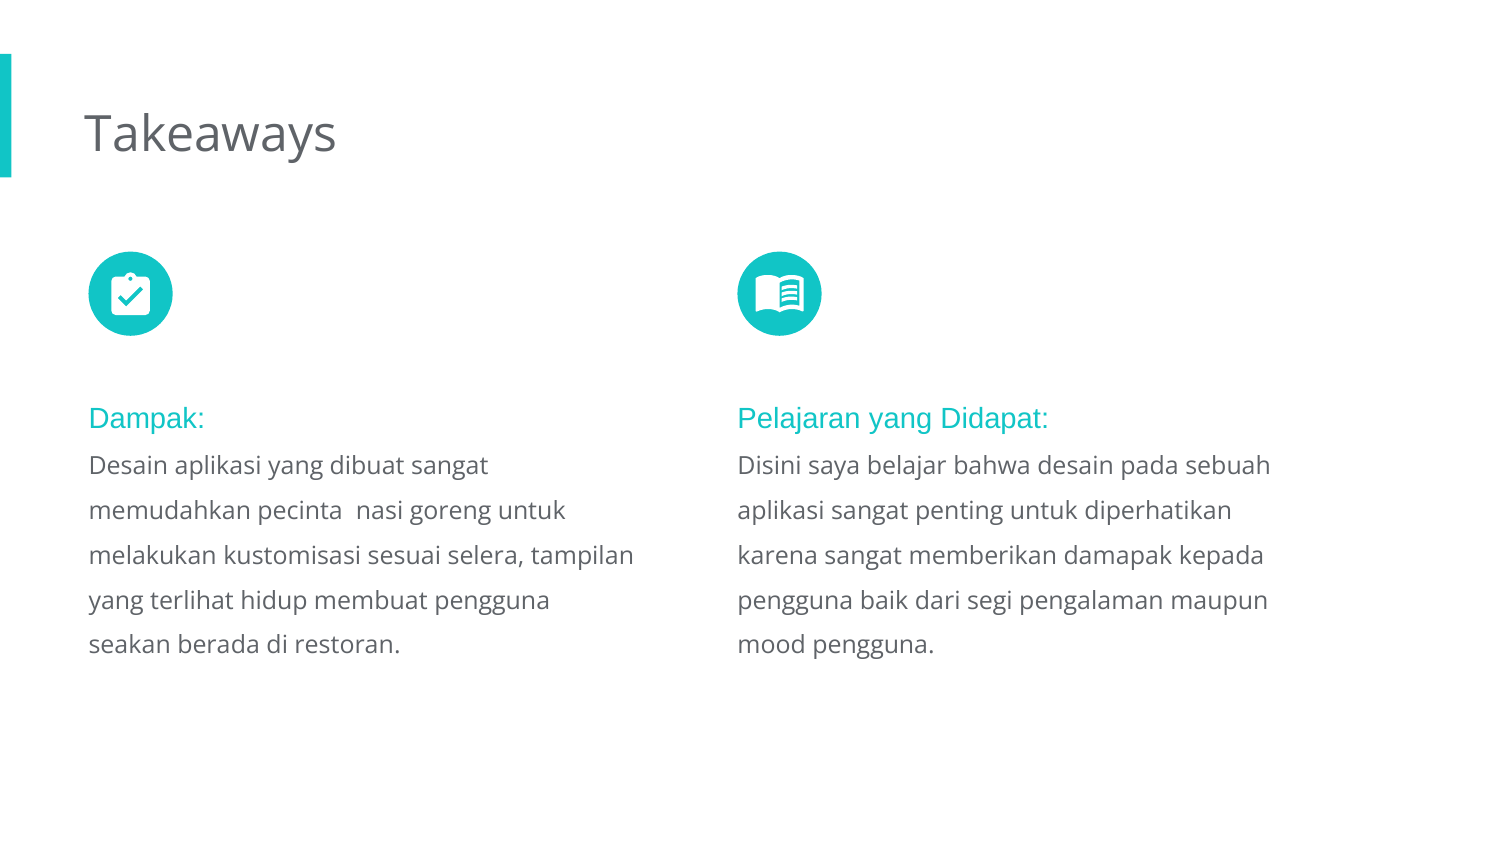

Takeaways

Dampak:
Desain aplikasi yang dibuat sangat memudahkan pecinta  nasi goreng untuk melakukan kustomisasi sesuai selera, tampilan yang terlihat hidup membuat pengguna seakan berada di restoran.
Pelajaran yang Didapat:
Disini saya belajar bahwa desain pada sebuah aplikasi sangat penting untuk diperhatikan karena sangat memberikan damapak kepada pengguna baik dari segi pengalaman maupun mood pengguna.